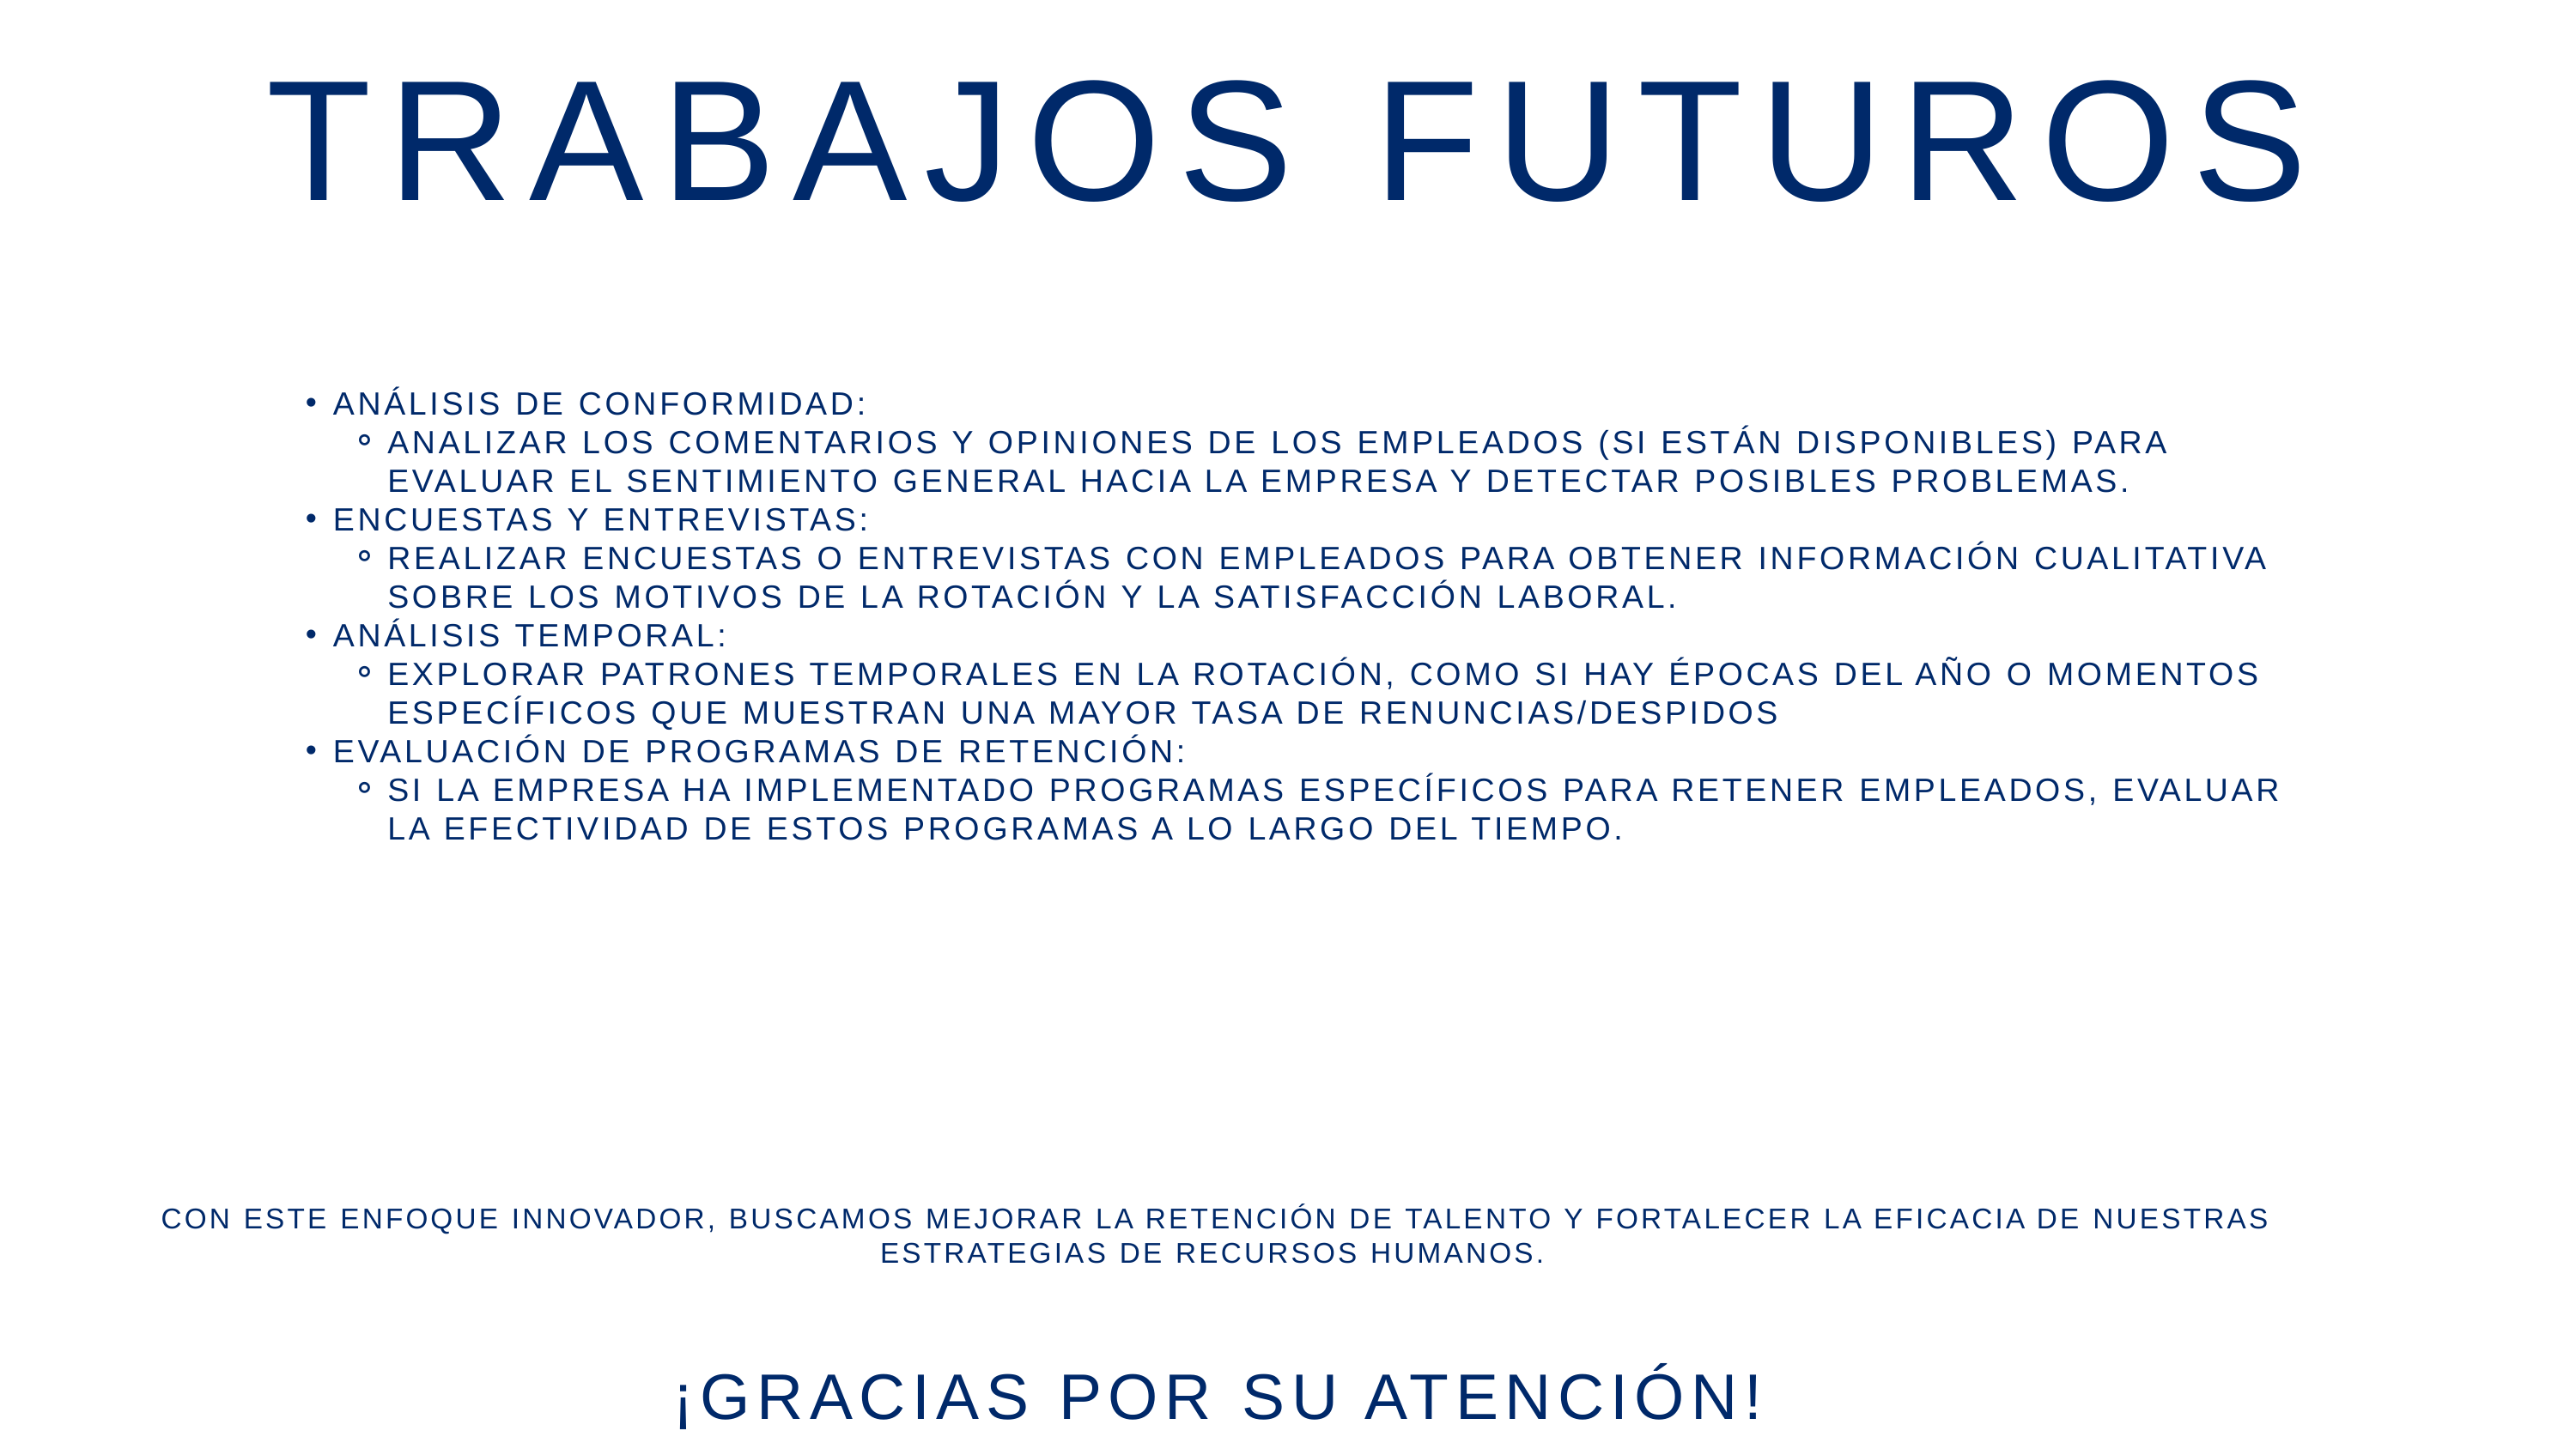

TRABAJOS FUTUROS
ANÁLISIS DE CONFORMIDAD:
ANALIZAR LOS COMENTARIOS Y OPINIONES DE LOS EMPLEADOS (SI ESTÁN DISPONIBLES) PARA EVALUAR EL SENTIMIENTO GENERAL HACIA LA EMPRESA Y DETECTAR POSIBLES PROBLEMAS.
ENCUESTAS Y ENTREVISTAS:
REALIZAR ENCUESTAS O ENTREVISTAS CON EMPLEADOS PARA OBTENER INFORMACIÓN CUALITATIVA SOBRE LOS MOTIVOS DE LA ROTACIÓN Y LA SATISFACCIÓN LABORAL.
ANÁLISIS TEMPORAL:
EXPLORAR PATRONES TEMPORALES EN LA ROTACIÓN, COMO SI HAY ÉPOCAS DEL AÑO O MOMENTOS ESPECÍFICOS QUE MUESTRAN UNA MAYOR TASA DE RENUNCIAS/DESPIDOS
EVALUACIÓN DE PROGRAMAS DE RETENCIÓN:
SI LA EMPRESA HA IMPLEMENTADO PROGRAMAS ESPECÍFICOS PARA RETENER EMPLEADOS, EVALUAR LA EFECTIVIDAD DE ESTOS PROGRAMAS A LO LARGO DEL TIEMPO.

CON ESTE ENFOQUE INNOVADOR, BUSCAMOS MEJORAR LA RETENCIÓN DE TALENTO Y FORTALECER LA EFICACIA DE NUESTRAS ESTRATEGIAS DE RECURSOS HUMANOS.

¡GRACIAS POR SU ATENCIÓN!